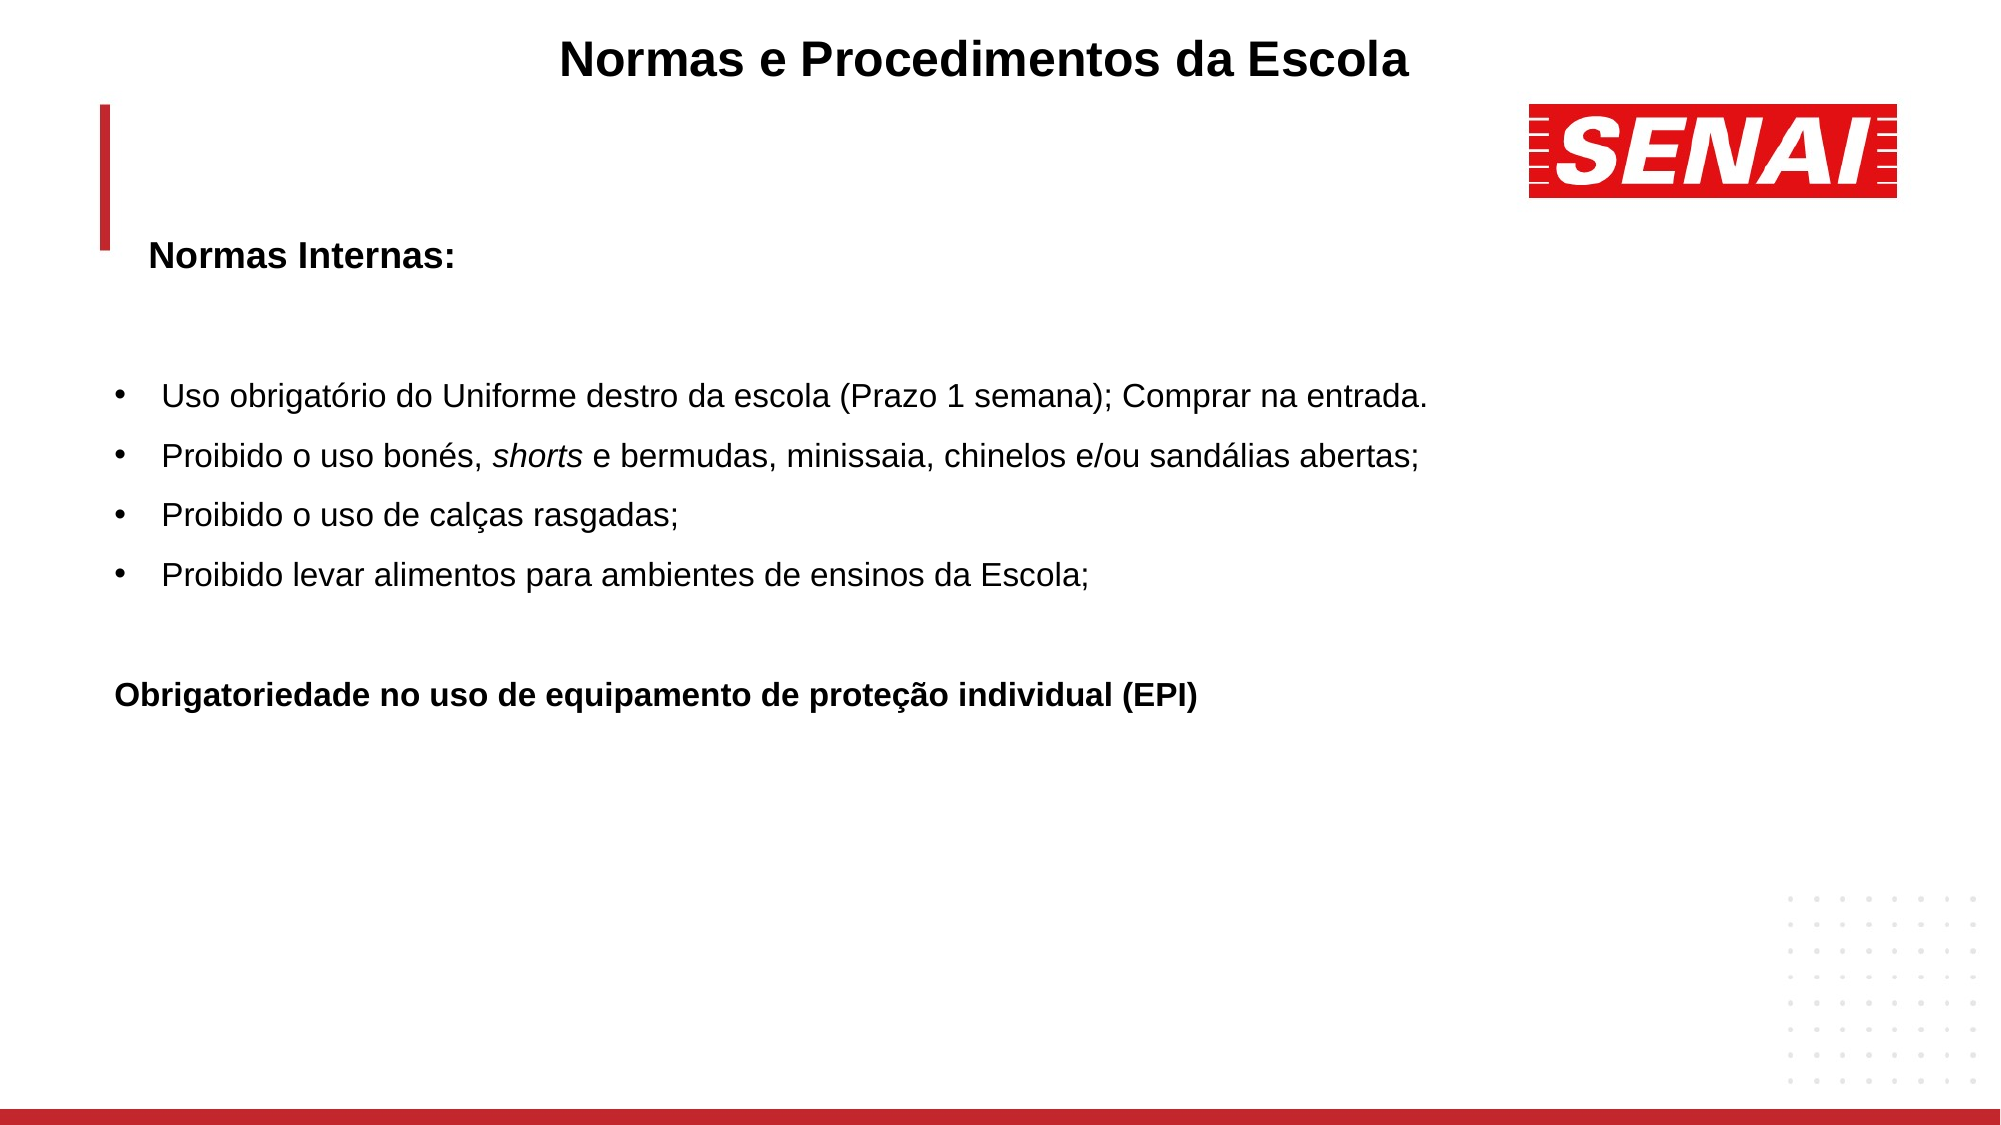

Normas e Procedimentos da Escola
Normas Internas:
Uso obrigatório do Uniforme destro da escola (Prazo 1 semana); Comprar na entrada.
Proibido o uso bonés, shorts e bermudas, minissaia, chinelos e/ou sandálias abertas;
Proibido o uso de calças rasgadas;
Proibido levar alimentos para ambientes de ensinos da Escola;

Obrigatoriedade no uso de equipamento de proteção individual (EPI)